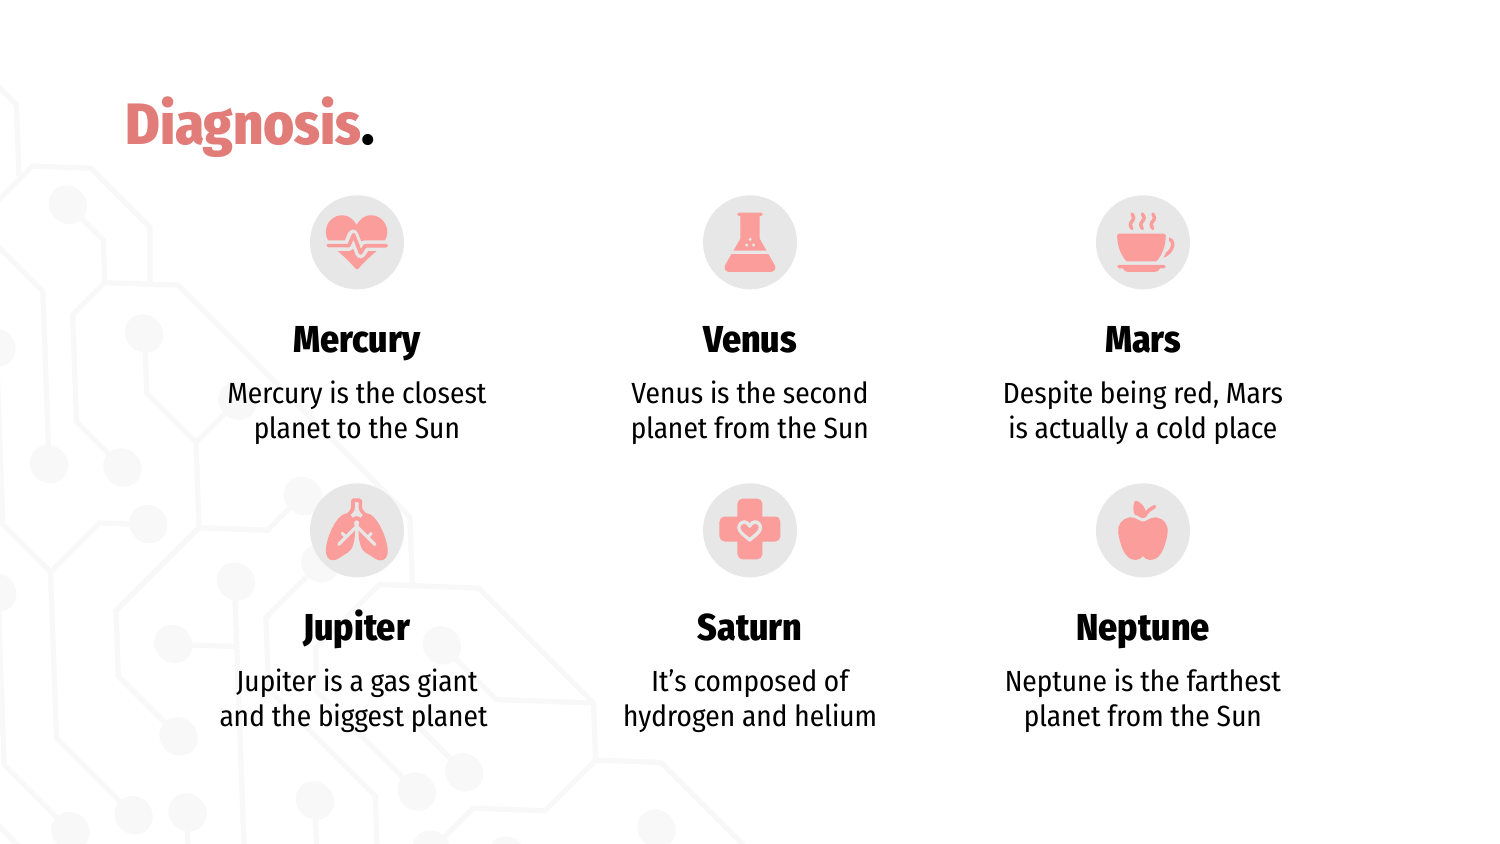

# Diagnosis.

Mercury
Venus
Mars
Mercury is the closest planet to the Sun
Venus is the second planet from the Sun
Despite being red, Mars is actually a cold place

Jupiter
Saturn
Neptune
Jupiter is a gas giant and the biggest planet
It’s composed of hydrogen and helium
Neptune is the farthest
planet from the Sun